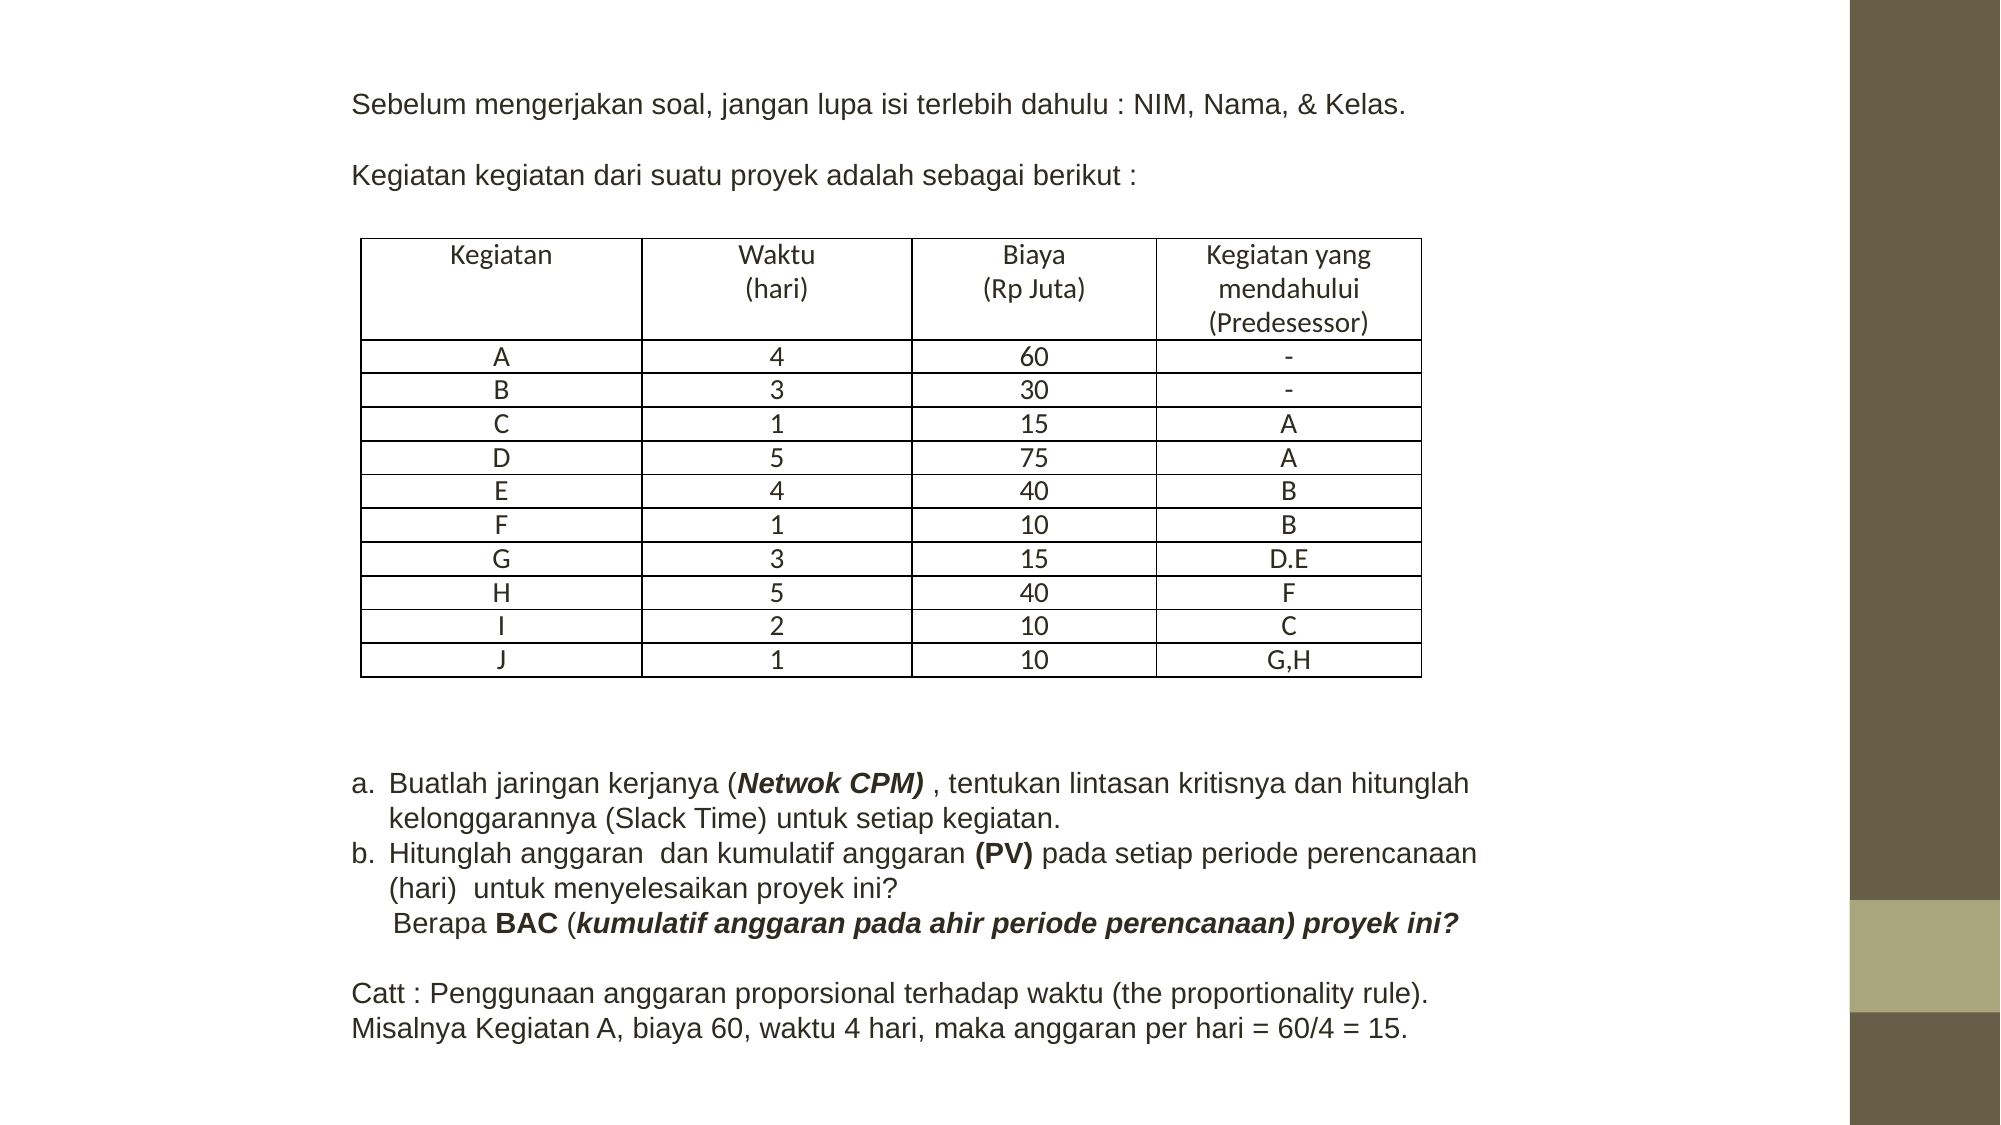

Sebelum mengerjakan soal, jangan lupa isi terlebih dahulu : NIM, Nama, & Kelas.

Kegiatan kegiatan dari suatu proyek adalah sebagai berikut :
| Kegiatan | Waktu (hari) | Biaya (Rp Juta) | Kegiatan yang mendahului (Predesessor) |
| --- | --- | --- | --- |
| A | 4 | 60 | - |
| B | 3 | 30 | - |
| C | 1 | 15 | A |
| D | 5 | 75 | A |
| E | 4 | 40 | B |
| F | 1 | 10 | B |
| G | 3 | 15 | D.E |
| H | 5 | 40 | F |
| I | 2 | 10 | C |
| J | 1 | 10 | G,H |

Buatlah jaringan kerjanya (Netwok CPM) , tentukan lintasan kritisnya dan hitunglah kelonggarannya (Slack Time) untuk setiap kegiatan.
Hitunglah anggaran  dan kumulatif anggaran (PV) pada setiap periode perencanaan (hari)  untuk menyelesaikan proyek ini?
     Berapa BAC (kumulatif anggaran pada ahir periode perencanaan) proyek ini?

Catt : Penggunaan anggaran proporsional terhadap waktu (the proportionality rule). Misalnya Kegiatan A, biaya 60, waktu 4 hari, maka anggaran per hari = 60/4 = 15.